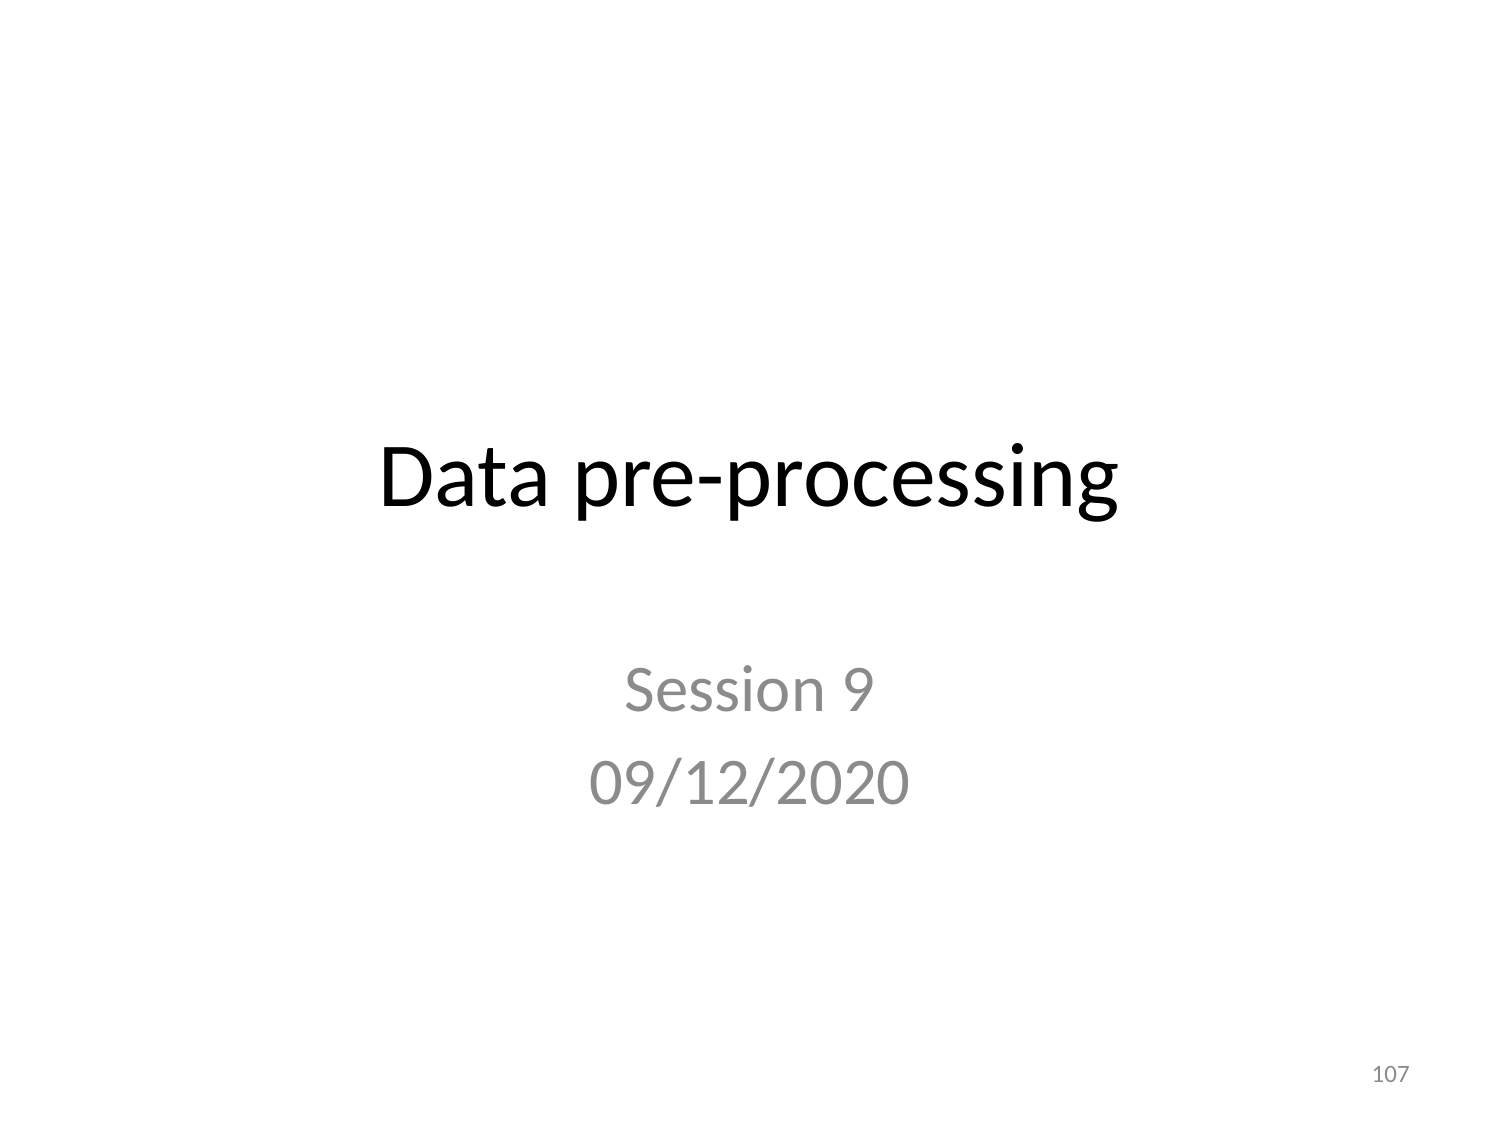

# Data pre-processing
Session 9
09/12/2020
107